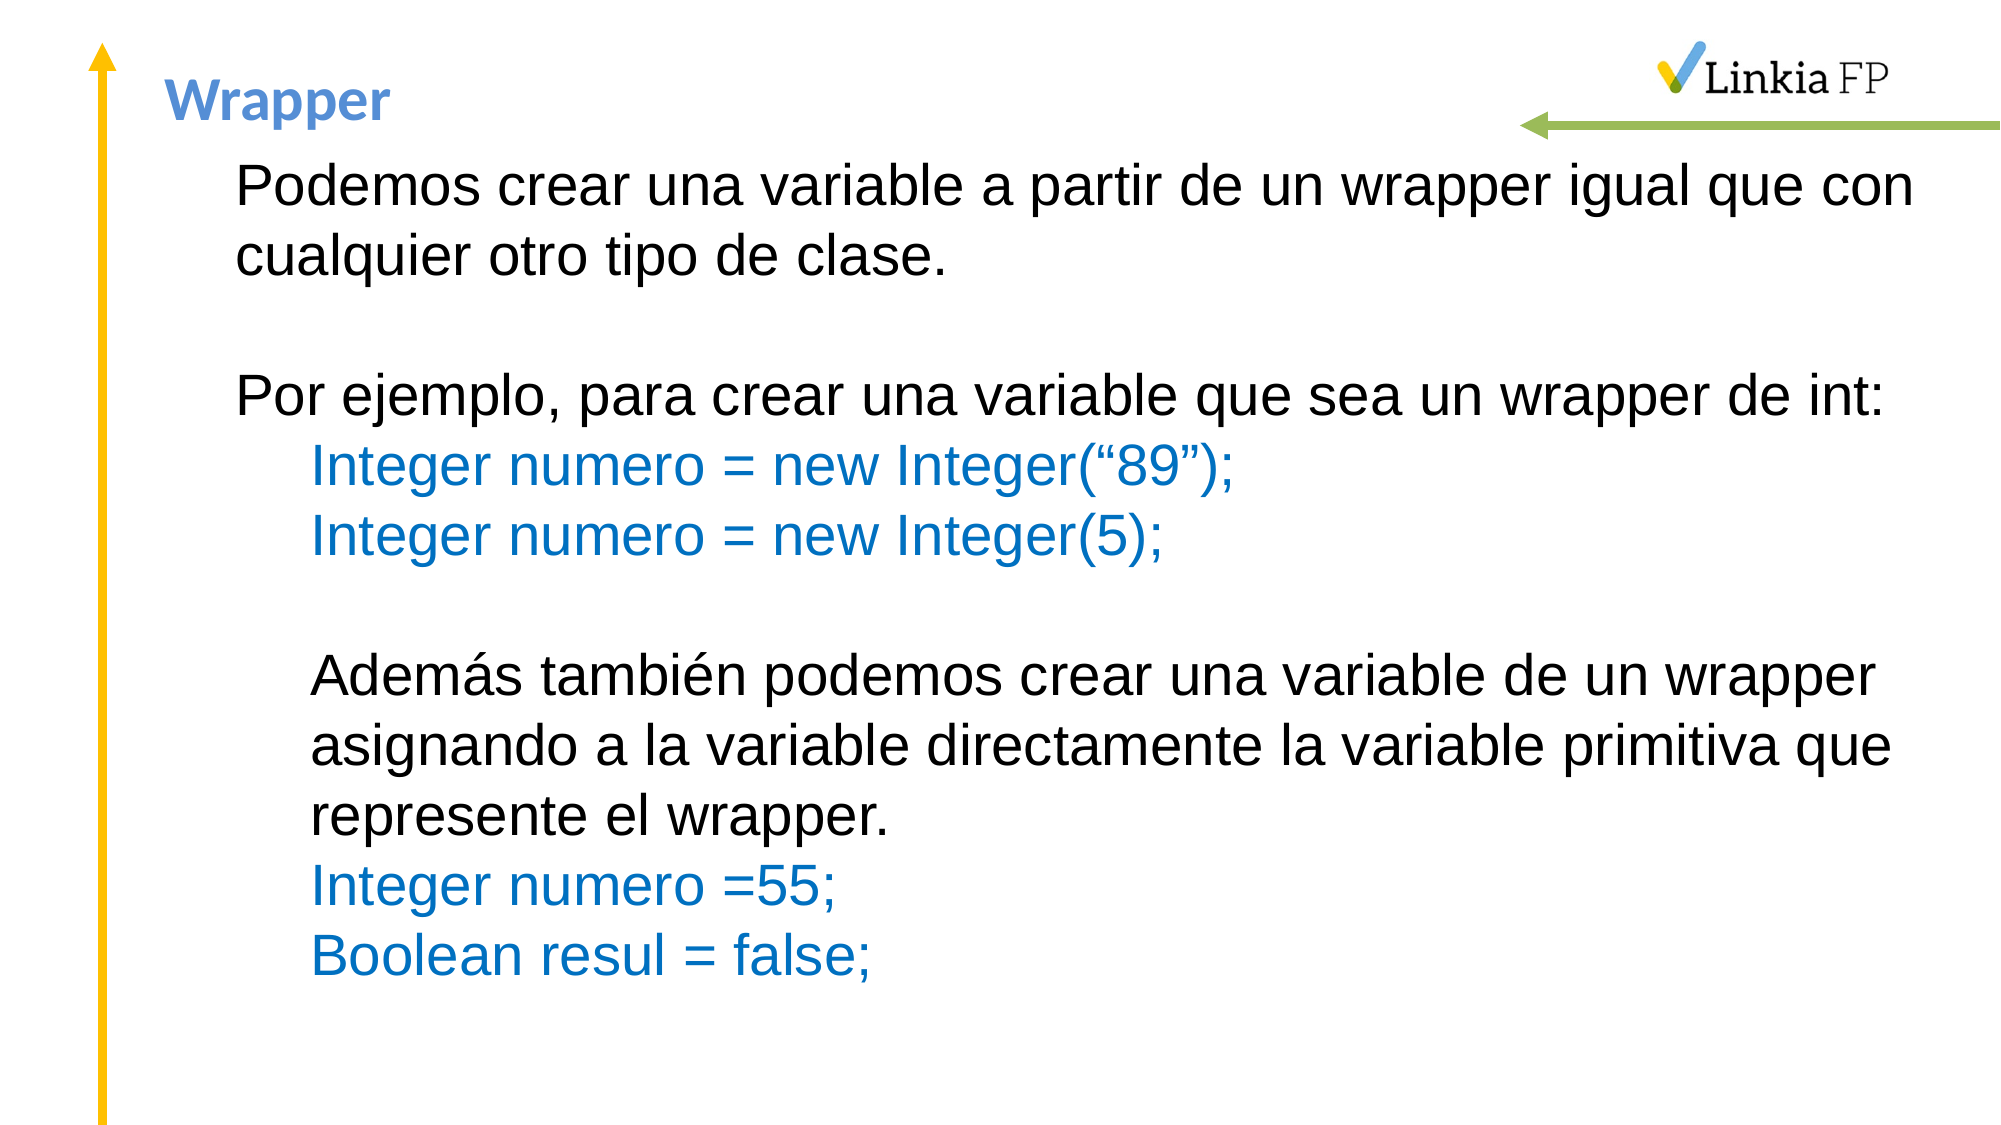

# Wrapper
Podemos crear una variable a partir de un wrapper igual que con cualquier otro tipo de clase.

Por ejemplo, para crear una variable que sea un wrapper de int:
Integer numero = new Integer(“89”);
Integer numero = new Integer(5);

Además también podemos crear una variable de un wrapper asignando a la variable directamente la variable primitiva que represente el wrapper.
Integer numero =55;
Boolean resul = false;